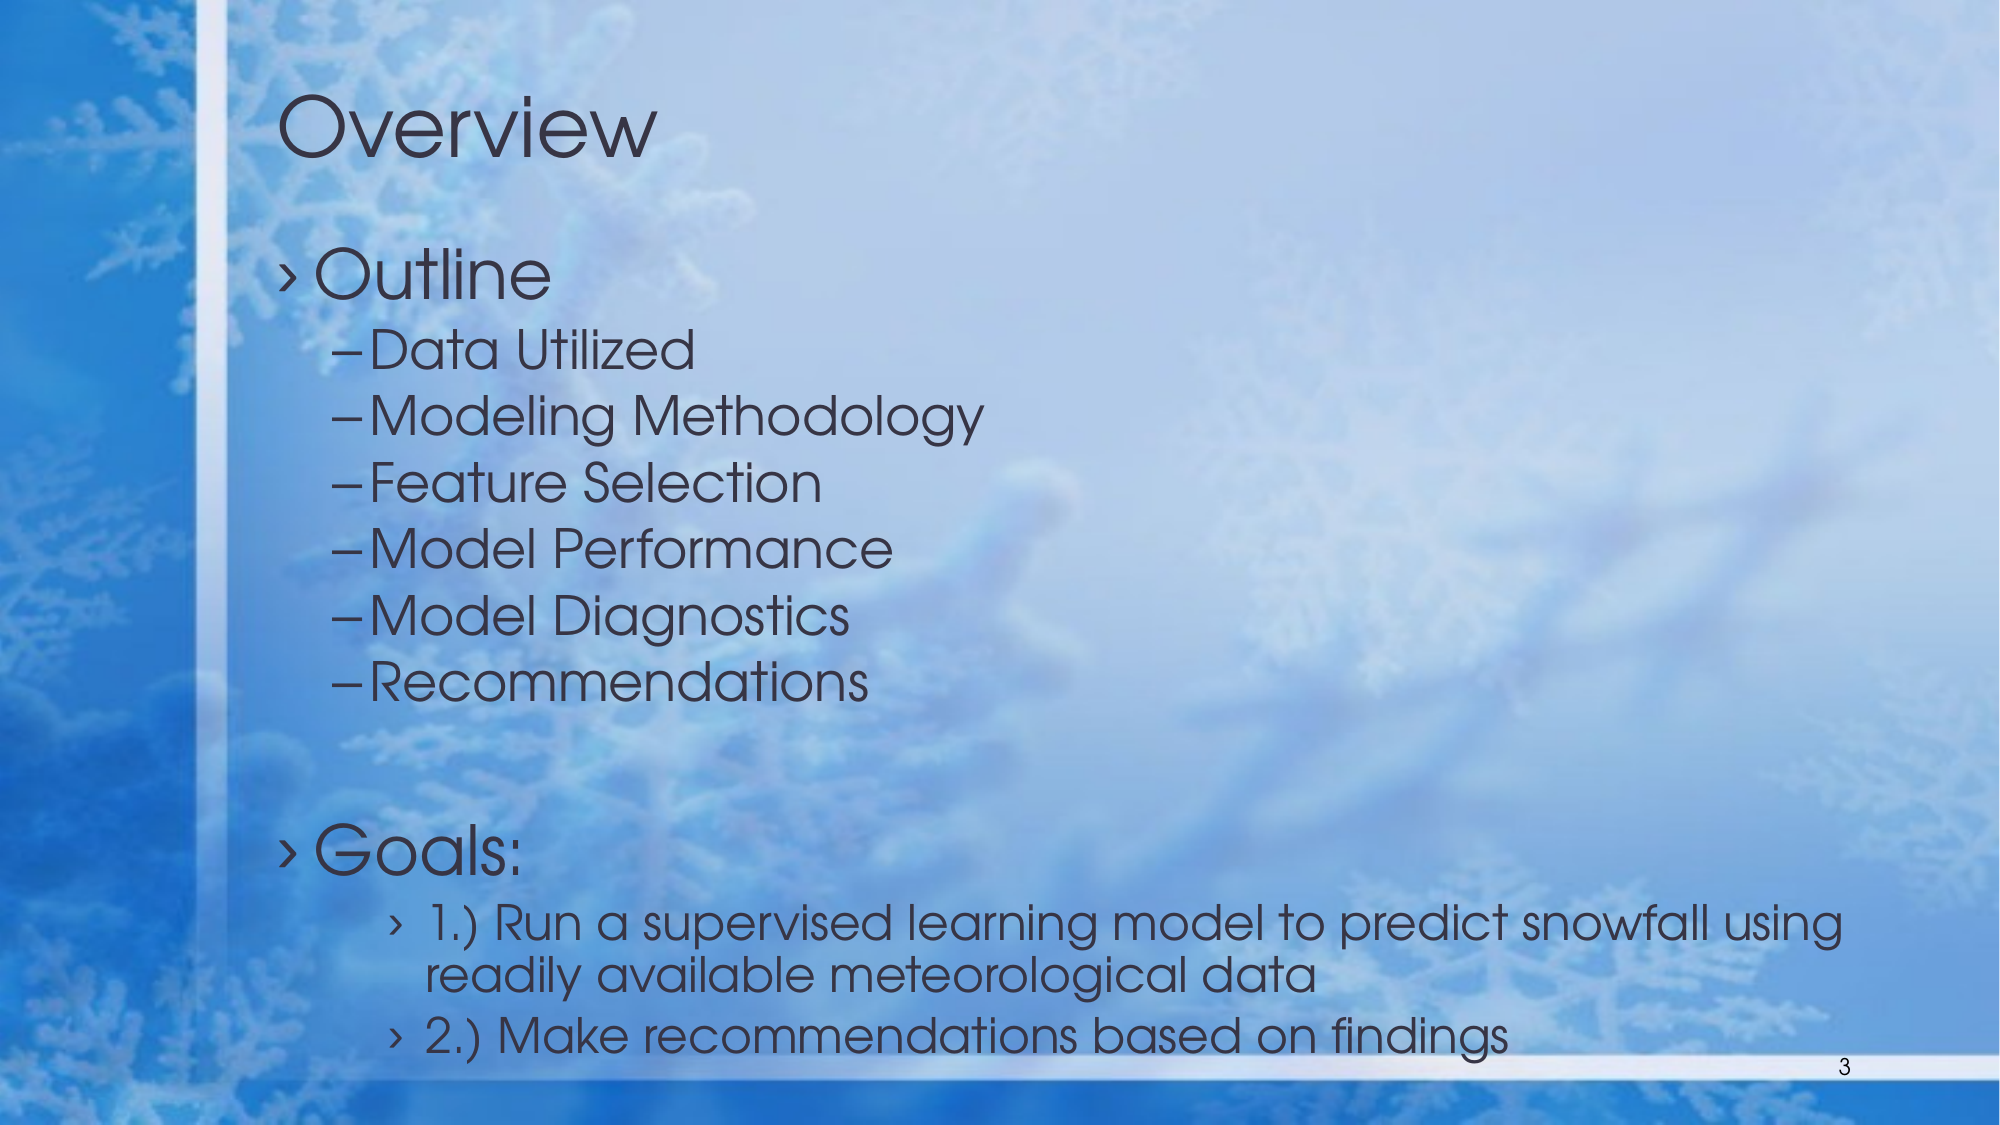

# Overview
Outline
Data Utilized
Modeling Methodology
Feature Selection
Model Performance
Model Diagnostics
Recommendations

Goals:
1.) Run a supervised learning model to predict snowfall using readily available meteorological data
2.) Make recommendations based on findings

3